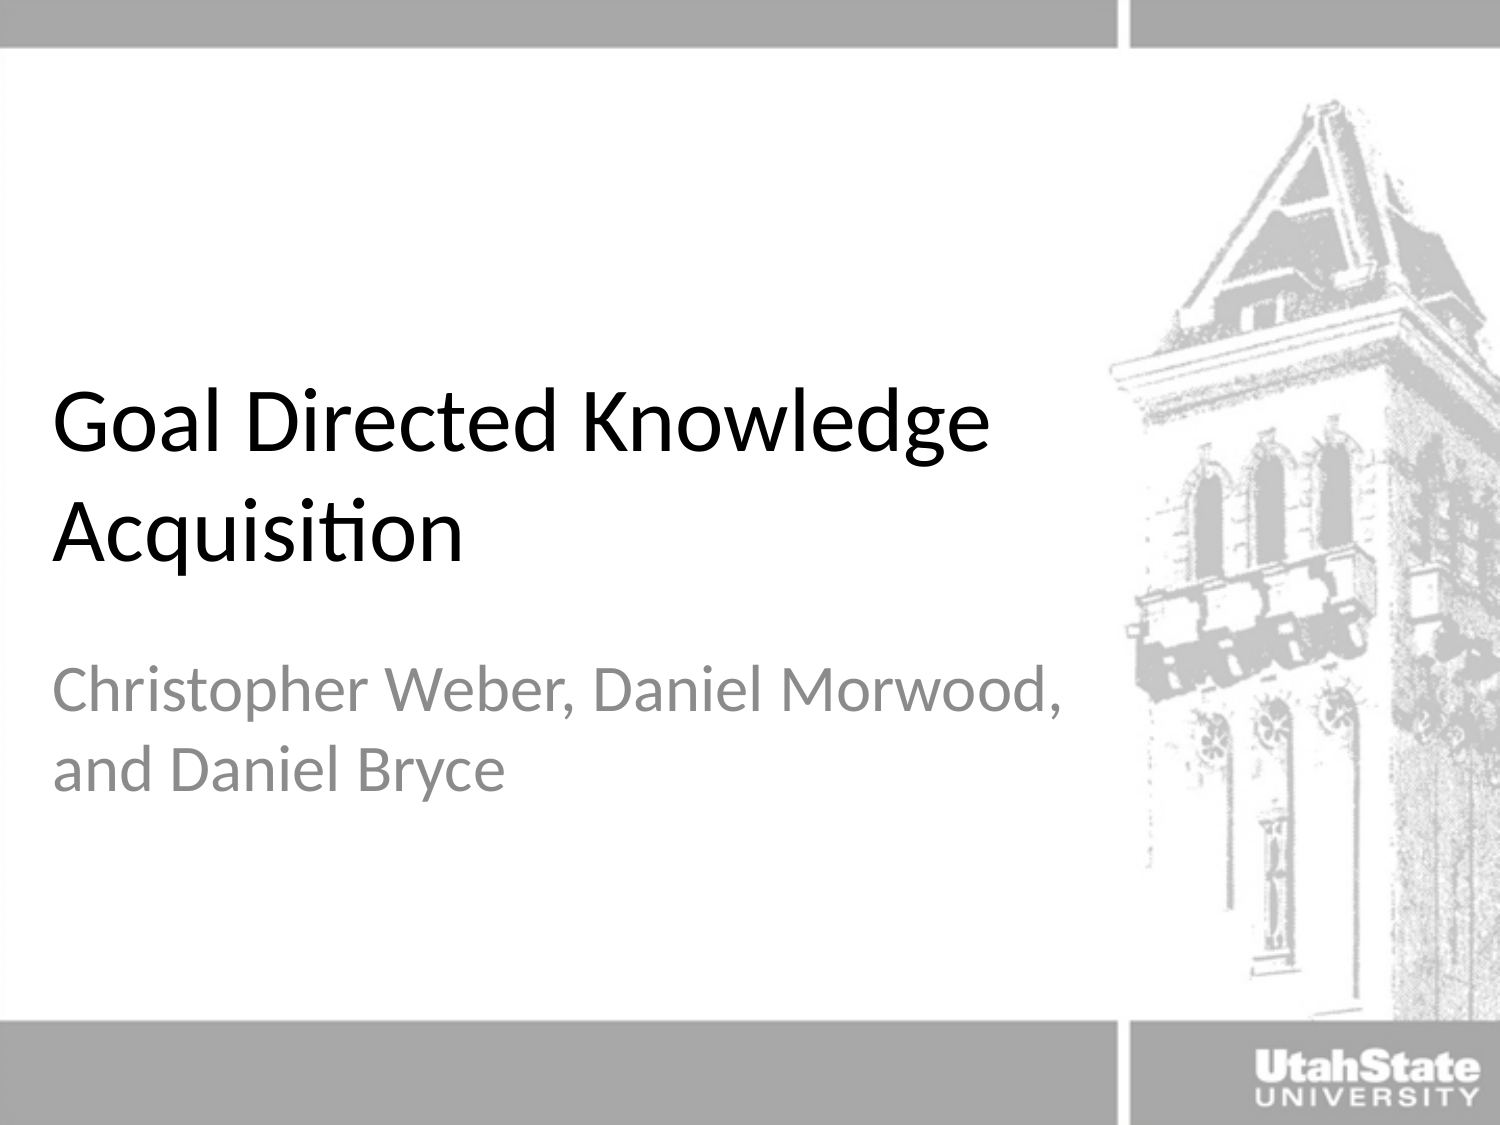

# Goal Directed Knowledge Acquisition
Christopher Weber, Daniel Morwood, and Daniel Bryce